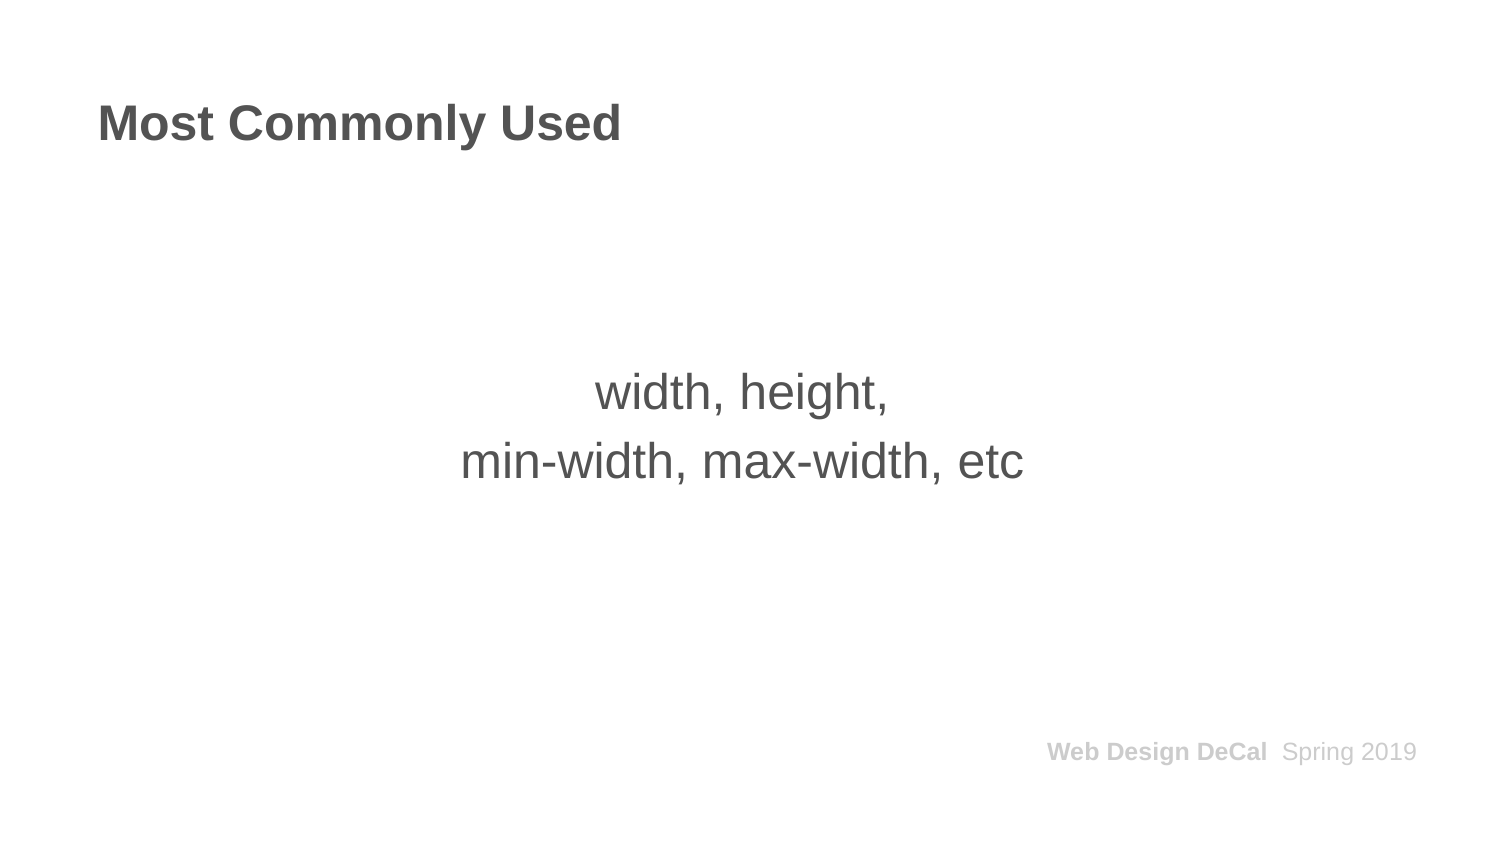

# Most Commonly Used
width, height,
min-width, max-width, etc